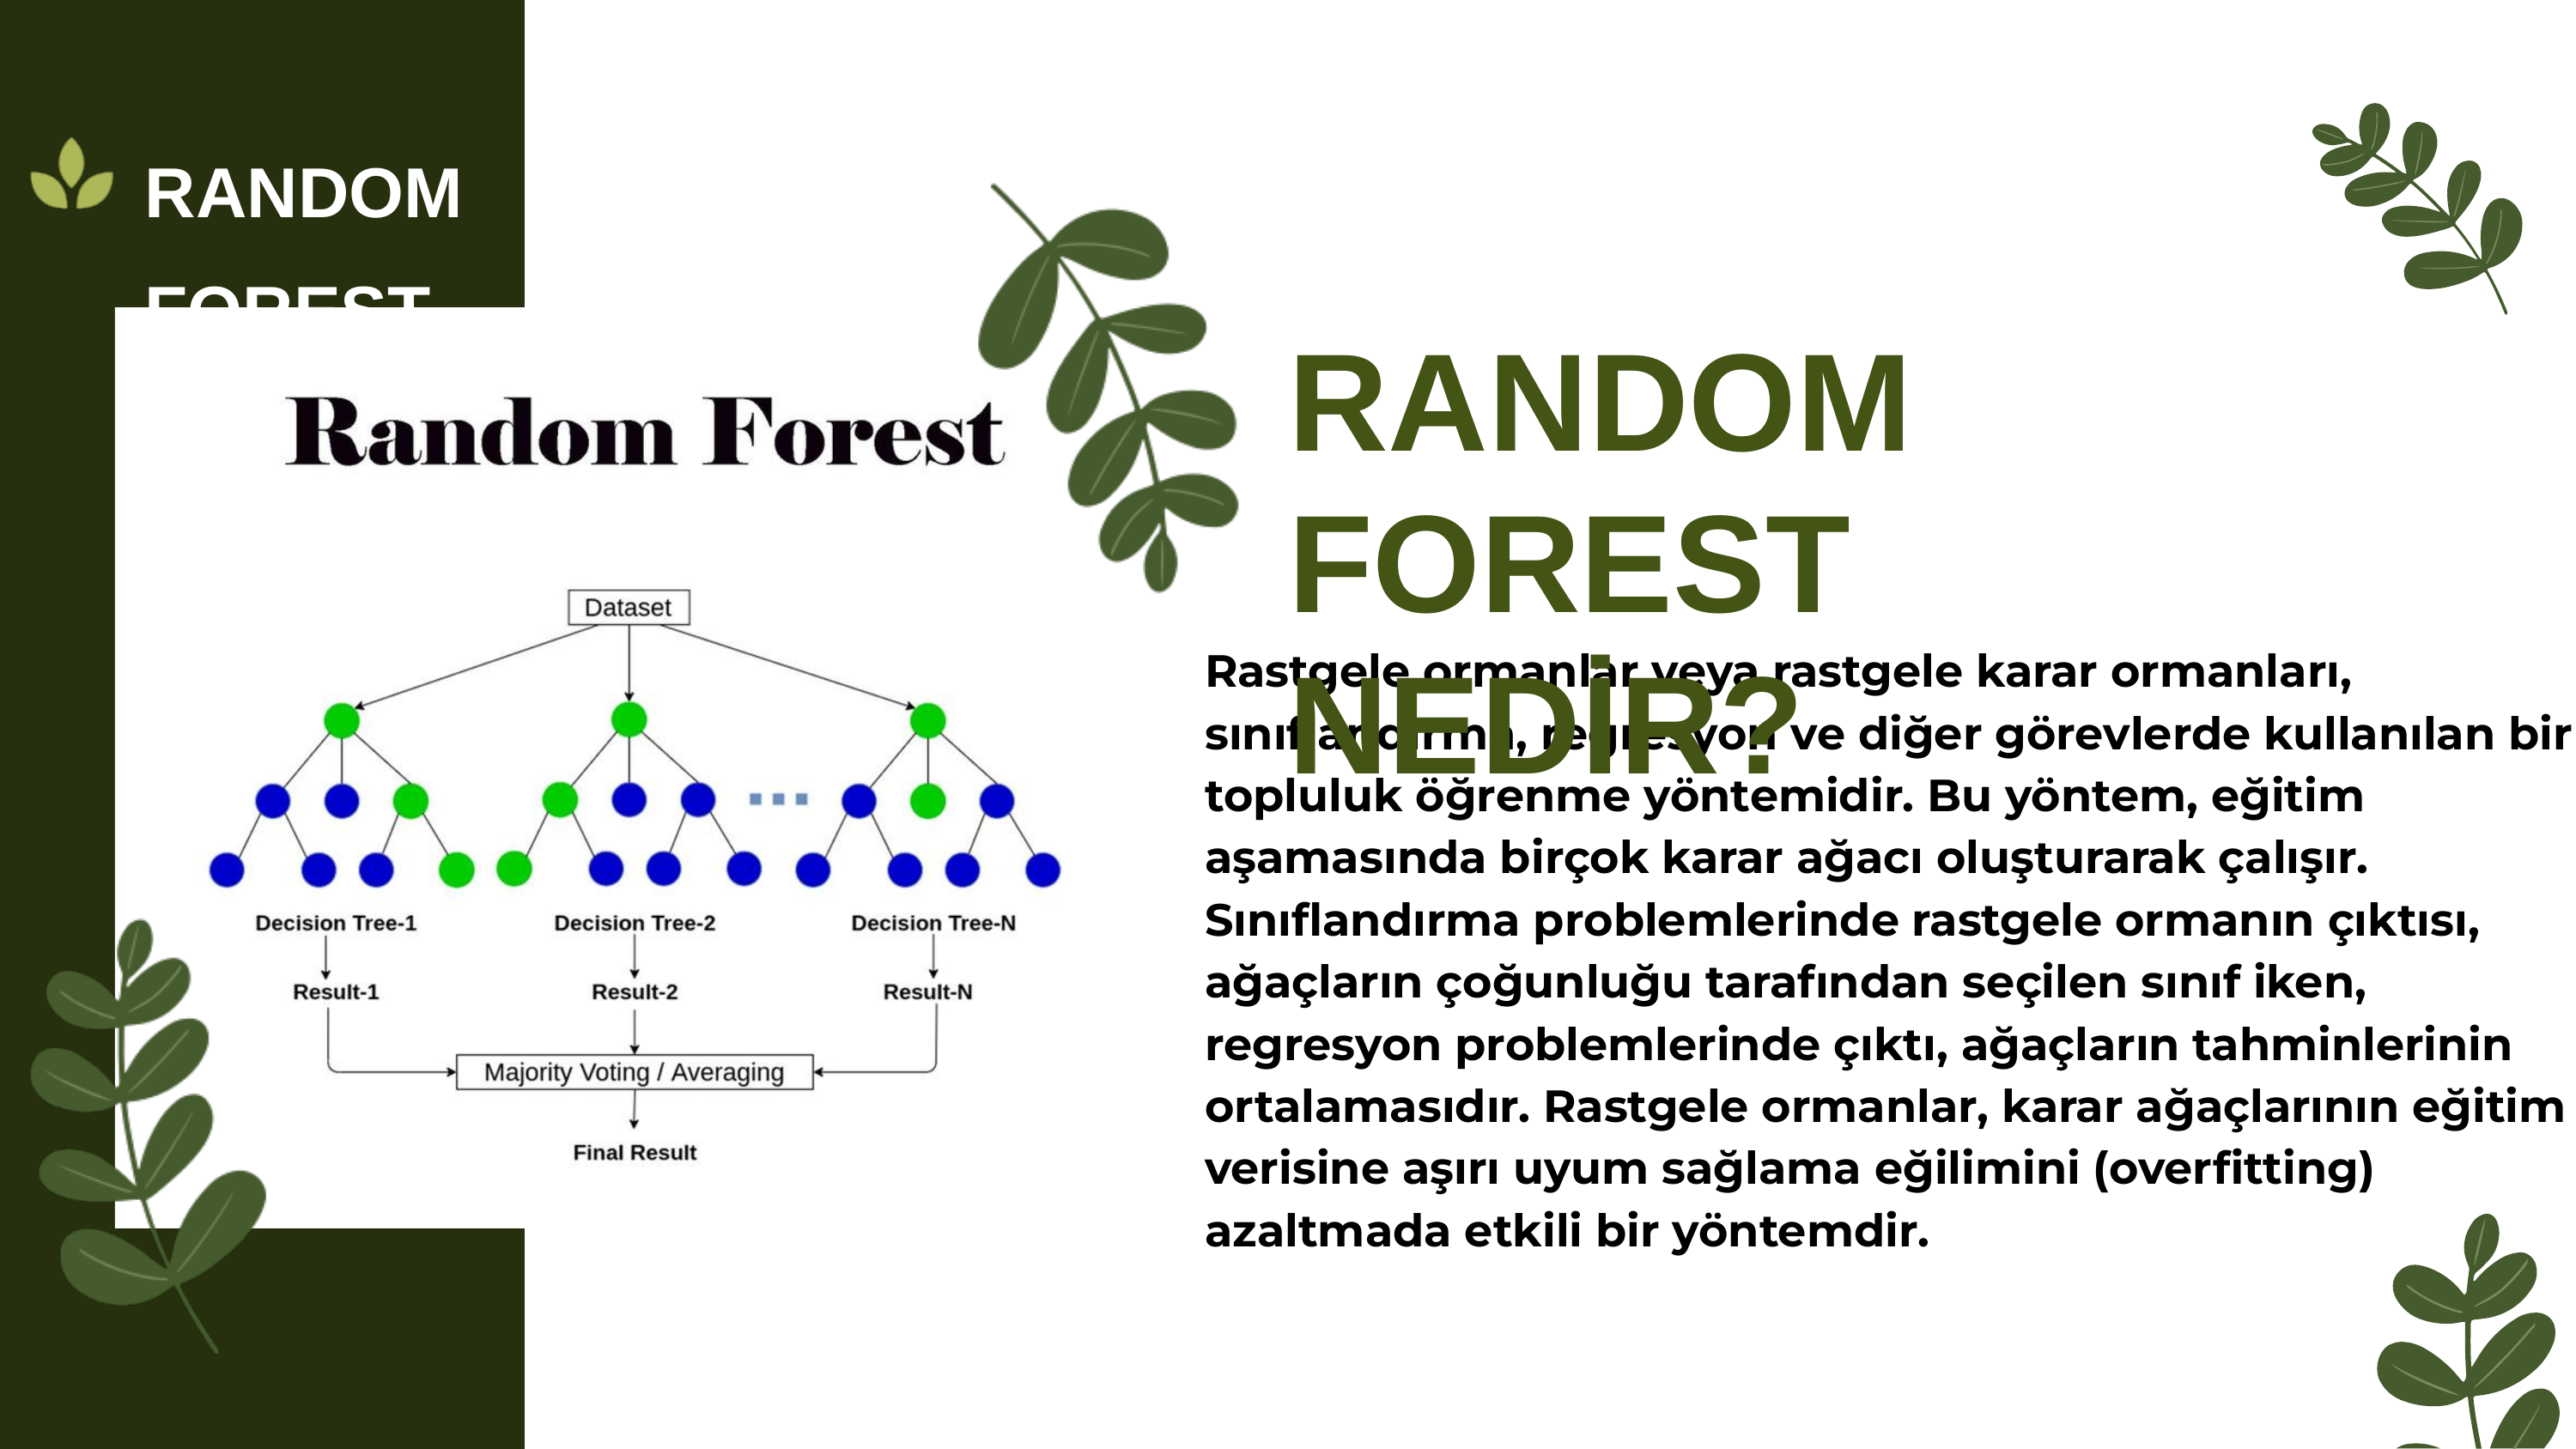

RANDOM FOREST

RANDOM FOREST NEDİR?
Rastgele ormanlar veya rastgele karar ormanları, sınıflandırma, regresyon ve diğer görevlerde kullanılan bir topluluk öğrenme yöntemidir. Bu yöntem, eğitim aşamasında birçok karar ağacı oluşturarak çalışır. Sınıflandırma problemlerinde rastgele ormanın çıktısı, ağaçların çoğunluğu tarafından seçilen sınıf iken, regresyon problemlerinde çıktı, ağaçların tahminlerinin ortalamasıdır. Rastgele ormanlar, karar ağaçlarının eğitim verisine aşırı uyum sağlama eğilimini (overfitting) azaltmada etkili bir yöntemdir.